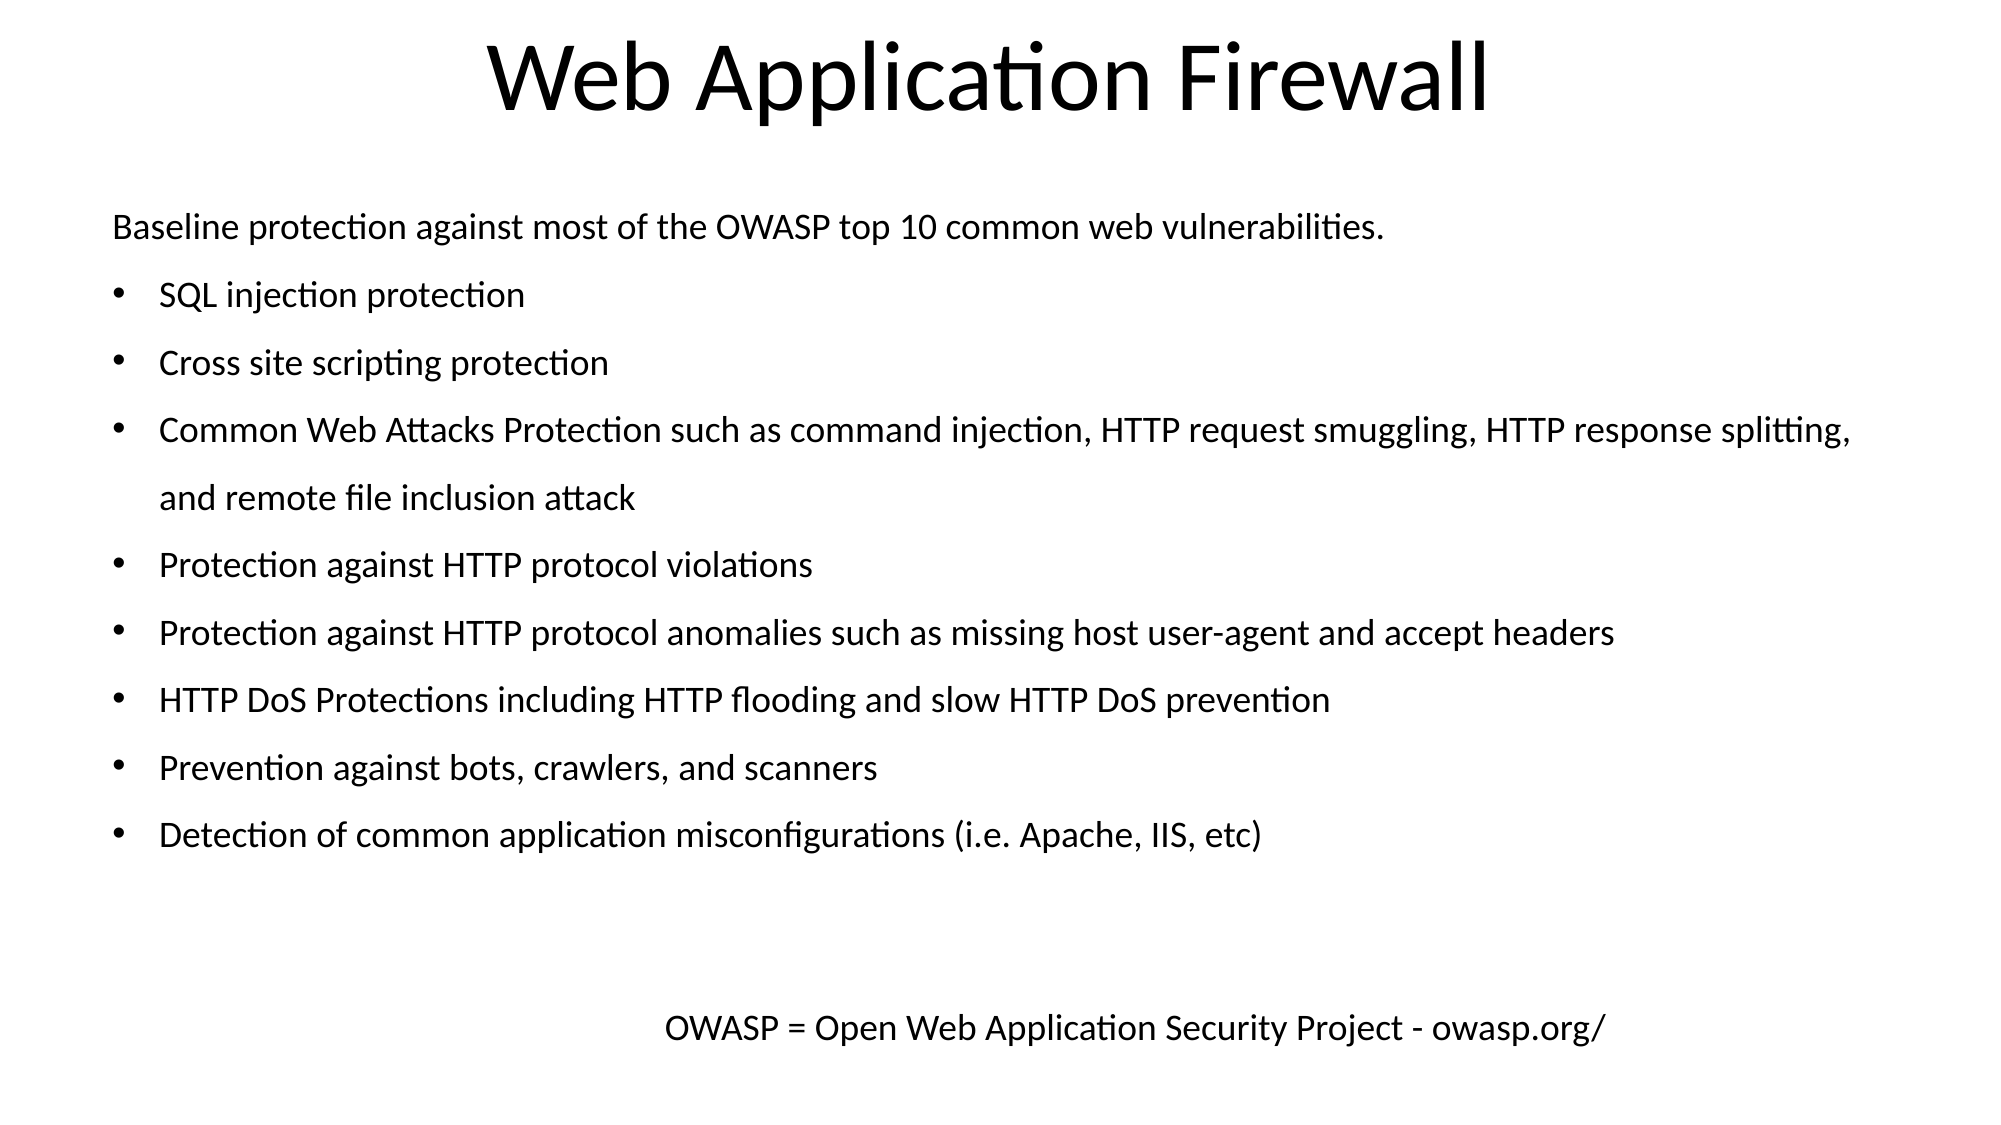

# Web Application Firewall
Baseline protection against most of the OWASP top 10 common web vulnerabilities.
SQL injection protection
Cross site scripting protection
Common Web Attacks Protection such as command injection, HTTP request smuggling, HTTP response splitting, and remote file inclusion attack
Protection against HTTP protocol violations
Protection against HTTP protocol anomalies such as missing host user-agent and accept headers
HTTP DoS Protections including HTTP flooding and slow HTTP DoS prevention
Prevention against bots, crawlers, and scanners
Detection of common application misconfigurations (i.e. Apache, IIS, etc)

OWASP = Open Web Application Security Project - owasp.org/